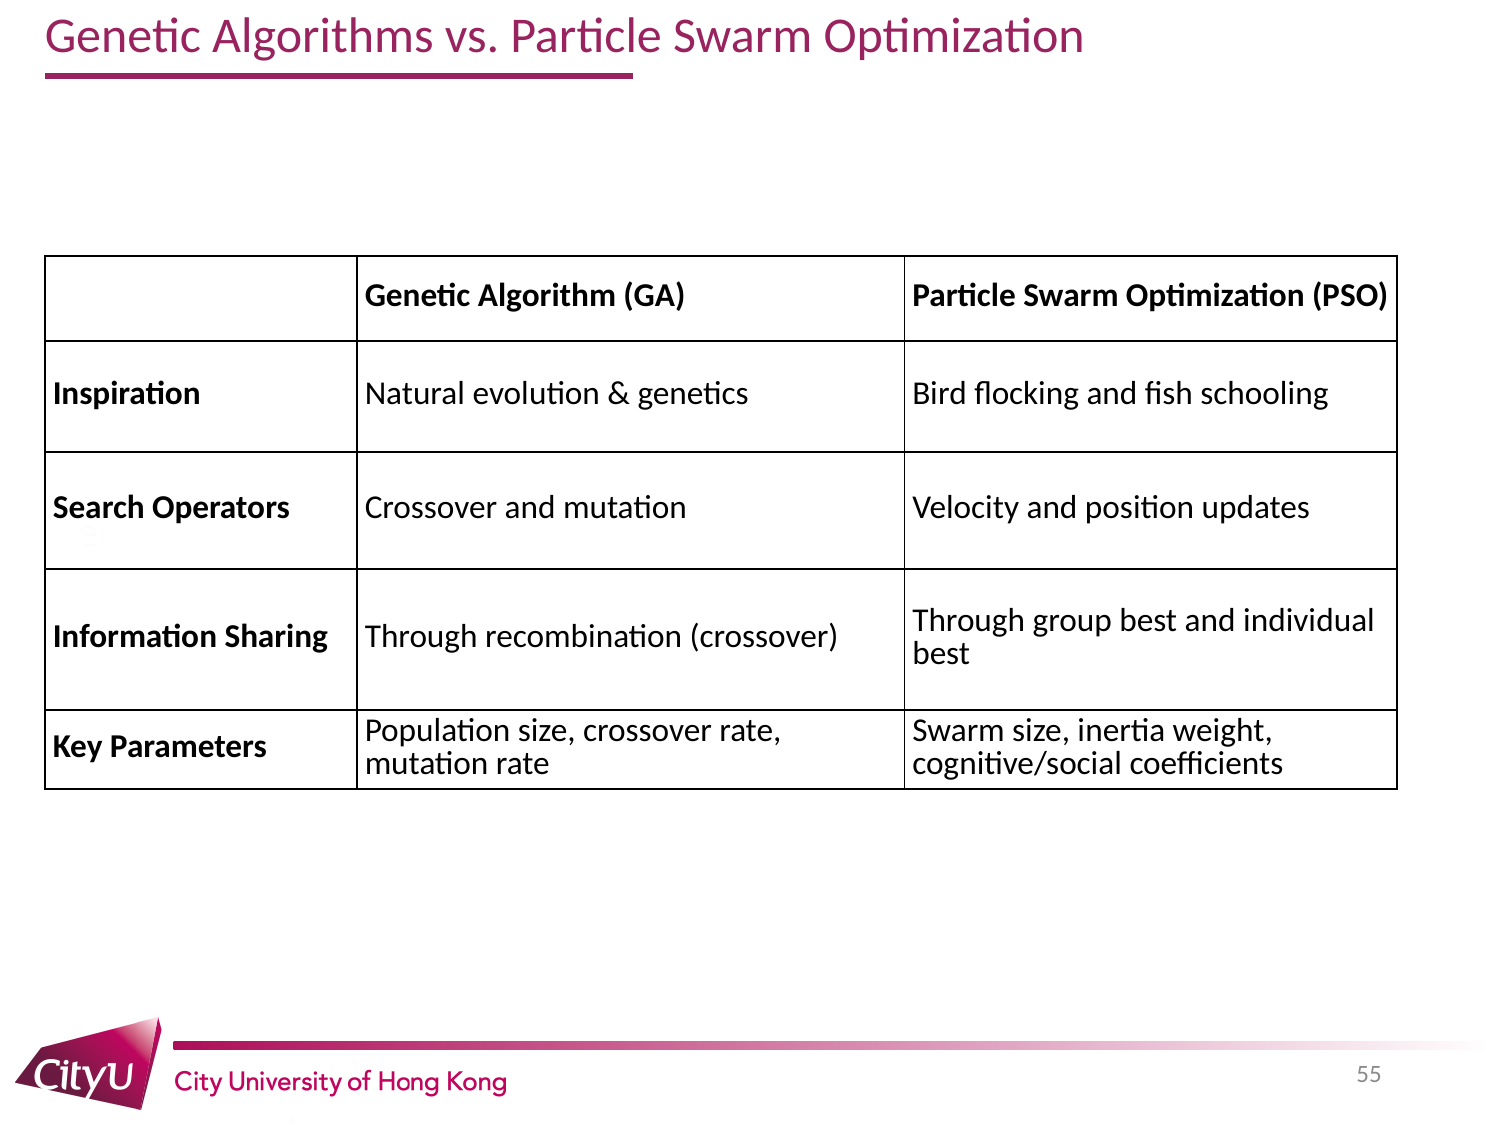

# Genetic Algorithms vs. Particle Swarm Optimization
|  | Genetic Algorithm (GA) | Particle Swarm Optimization (PSO) |
| --- | --- | --- |
| Inspiration | Natural evolution & genetics | Bird flocking and fish schooling |
| Search Operators | Crossover and mutation | Velocity and position updates |
| Information Sharing | Through recombination (crossover) | Through group best and individual best |
| Key Parameters | Population size, crossover rate, mutation rate | Swarm size, inertia weight, cognitive/social coefficients |
55